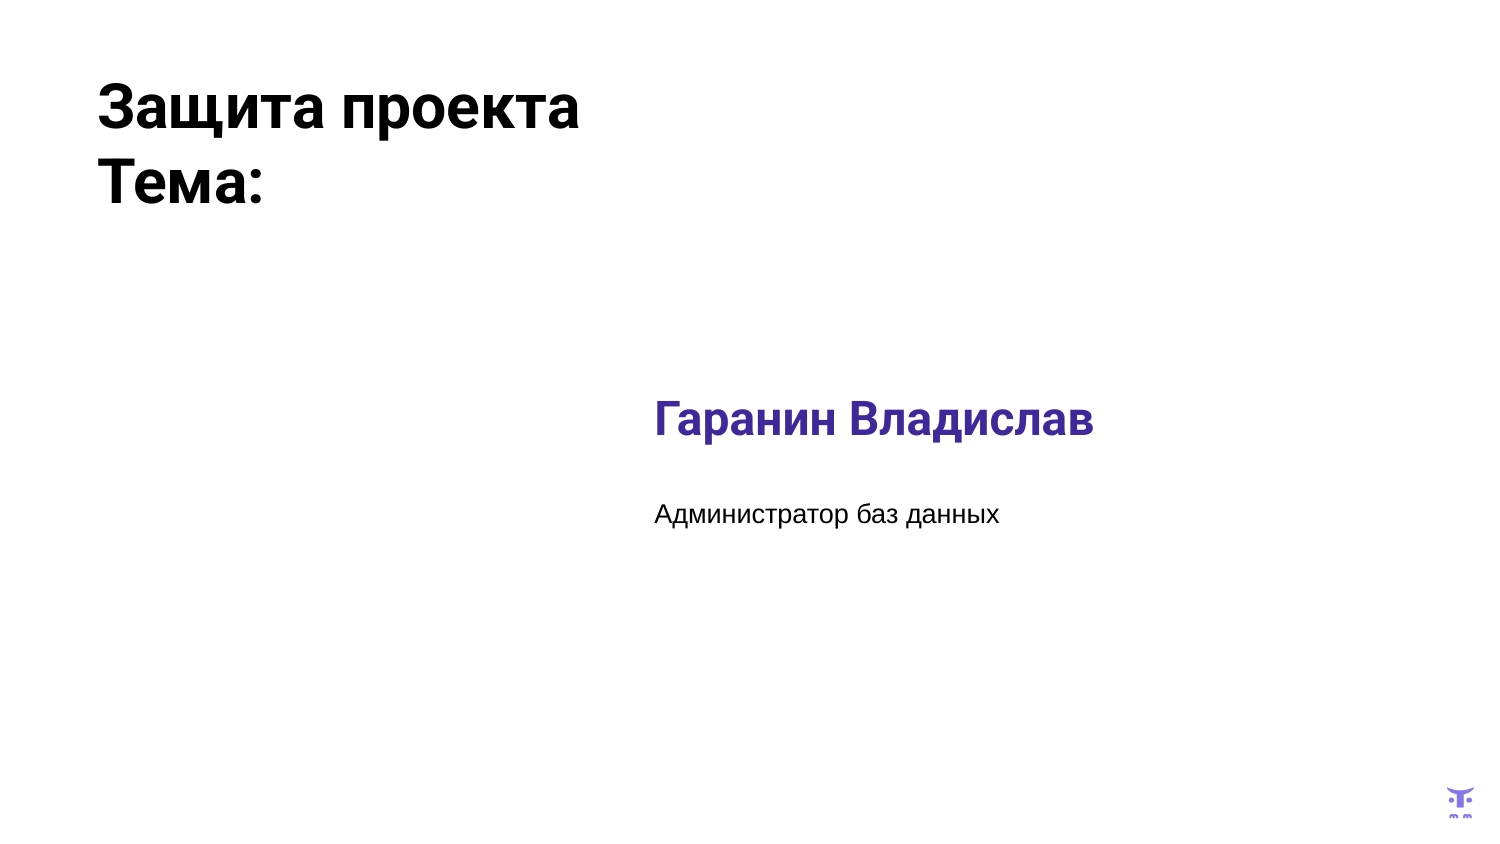

# Защита проекта
Тема:

Гаранин Владислав
Администратор баз данных